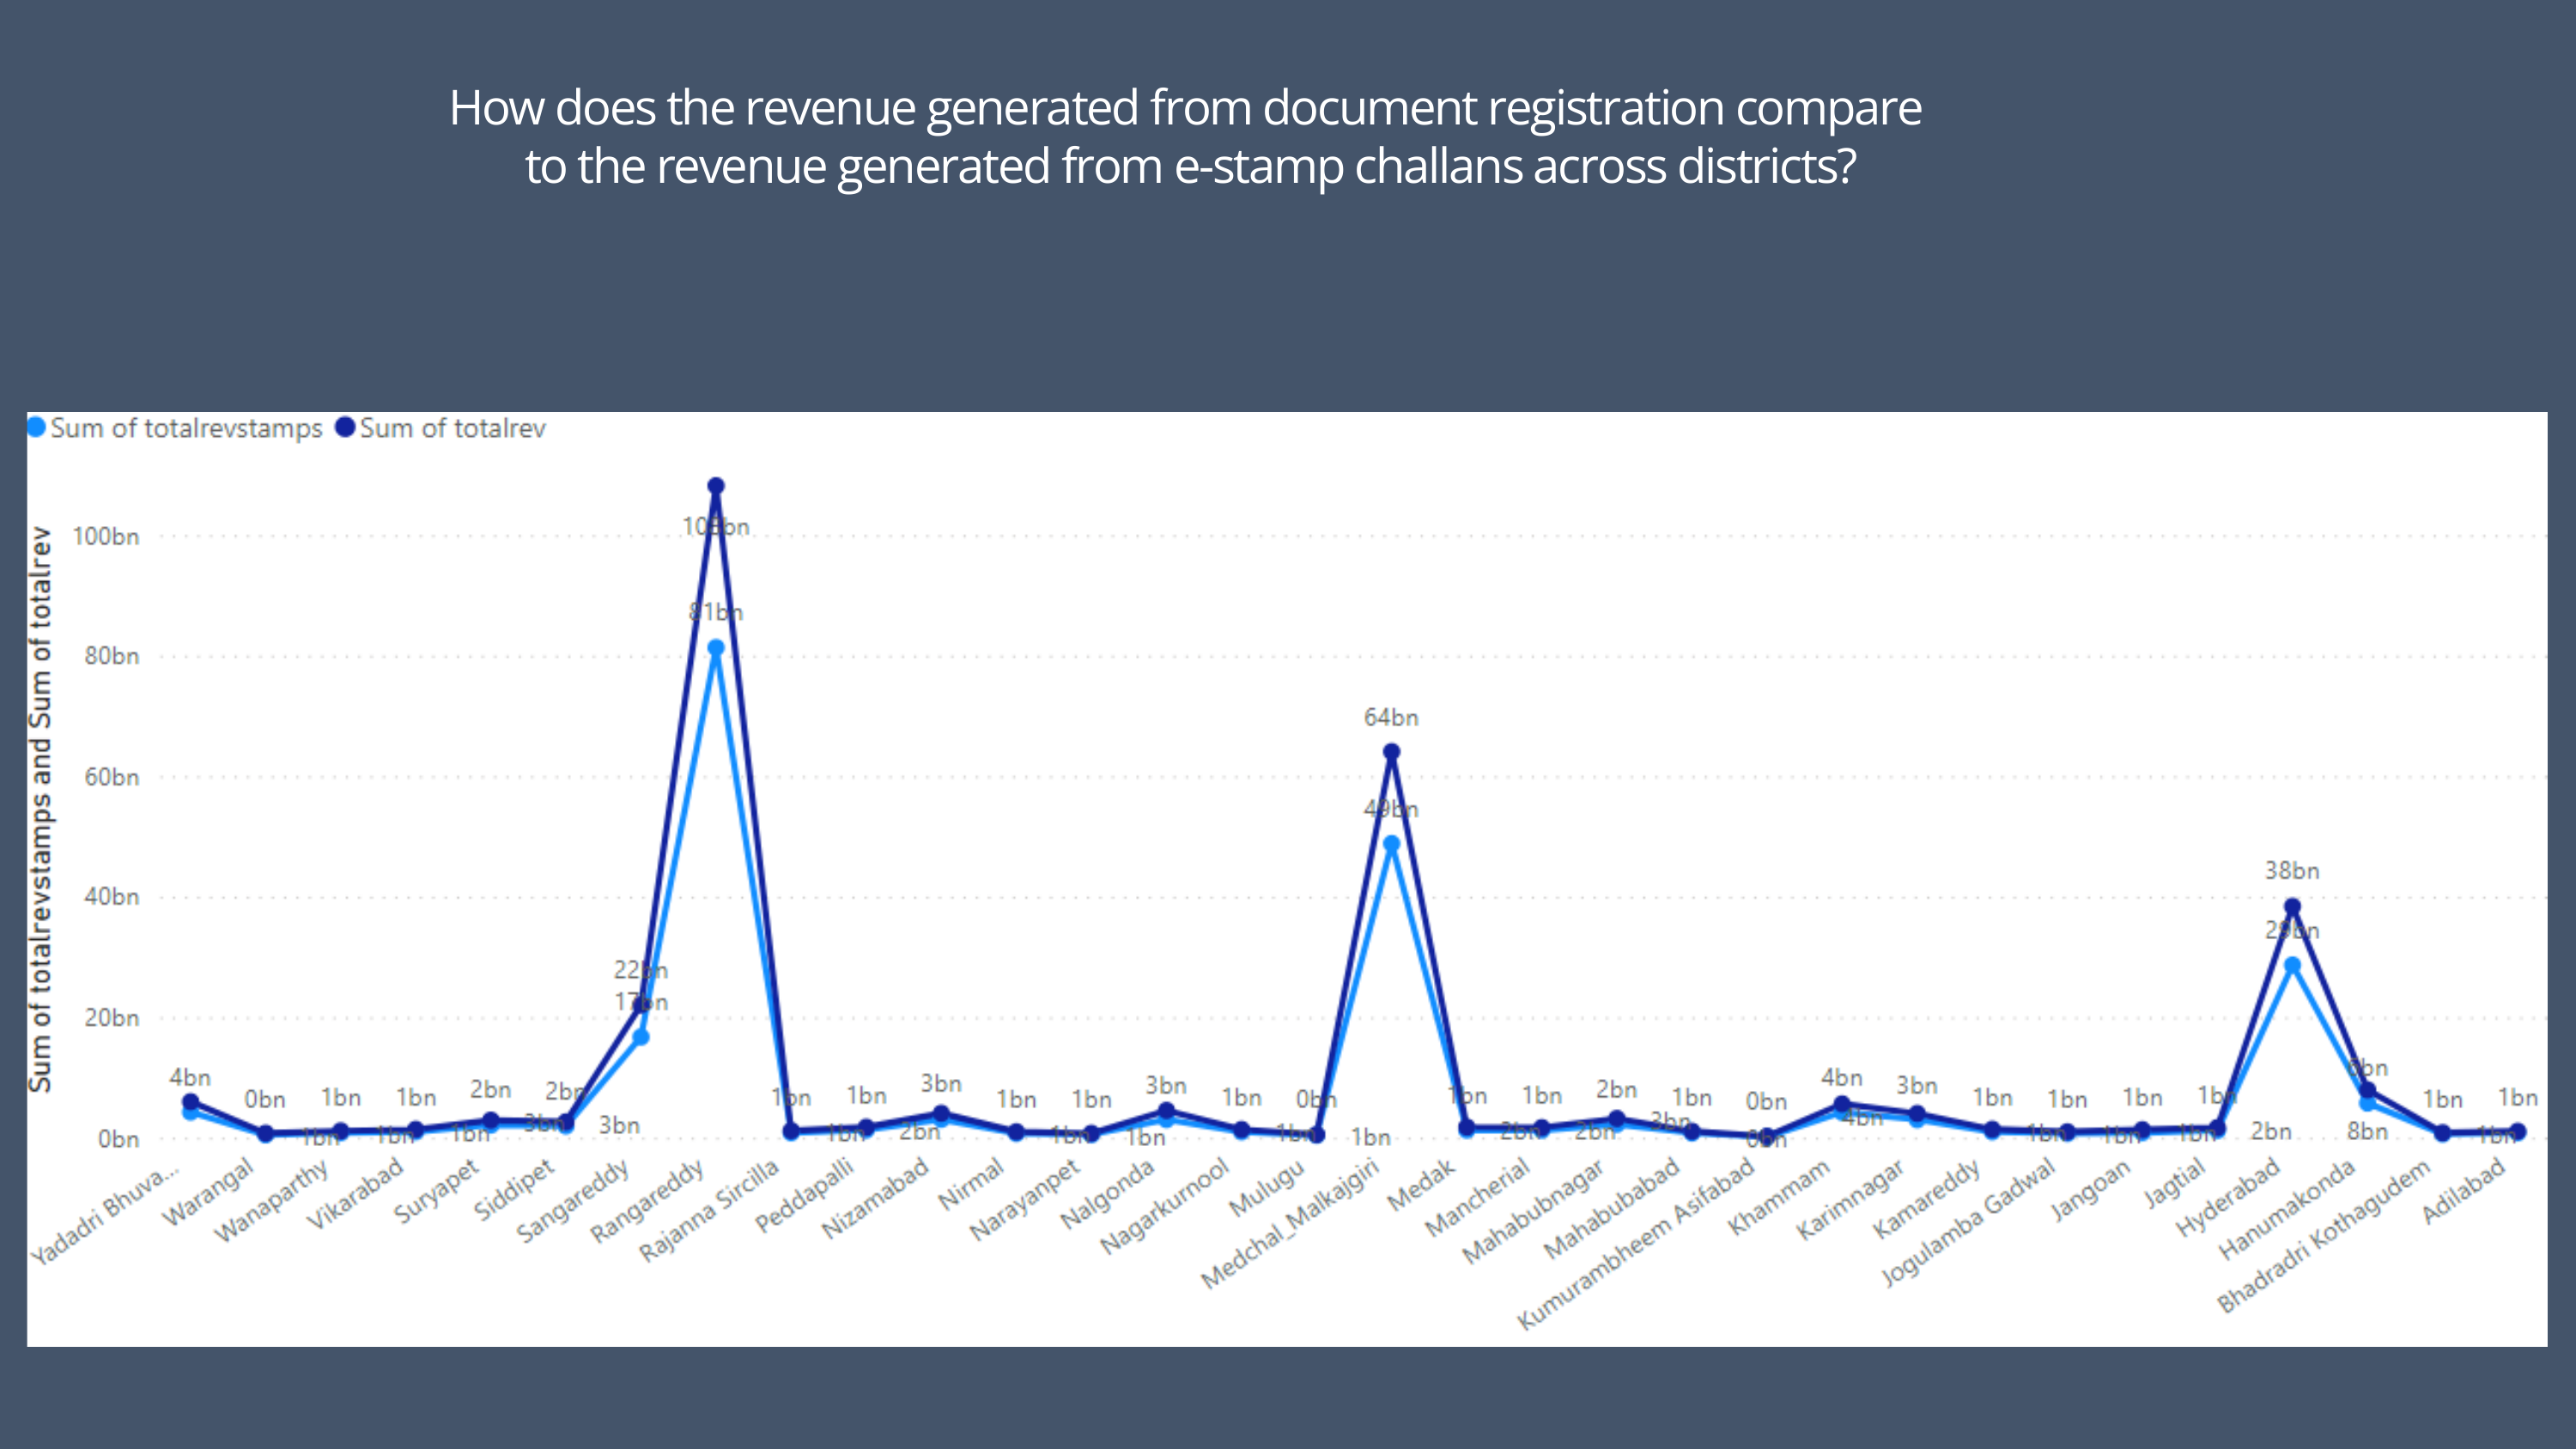

How does the revenue generated from document registration compare
to the revenue generated from e-stamp challans across districts?